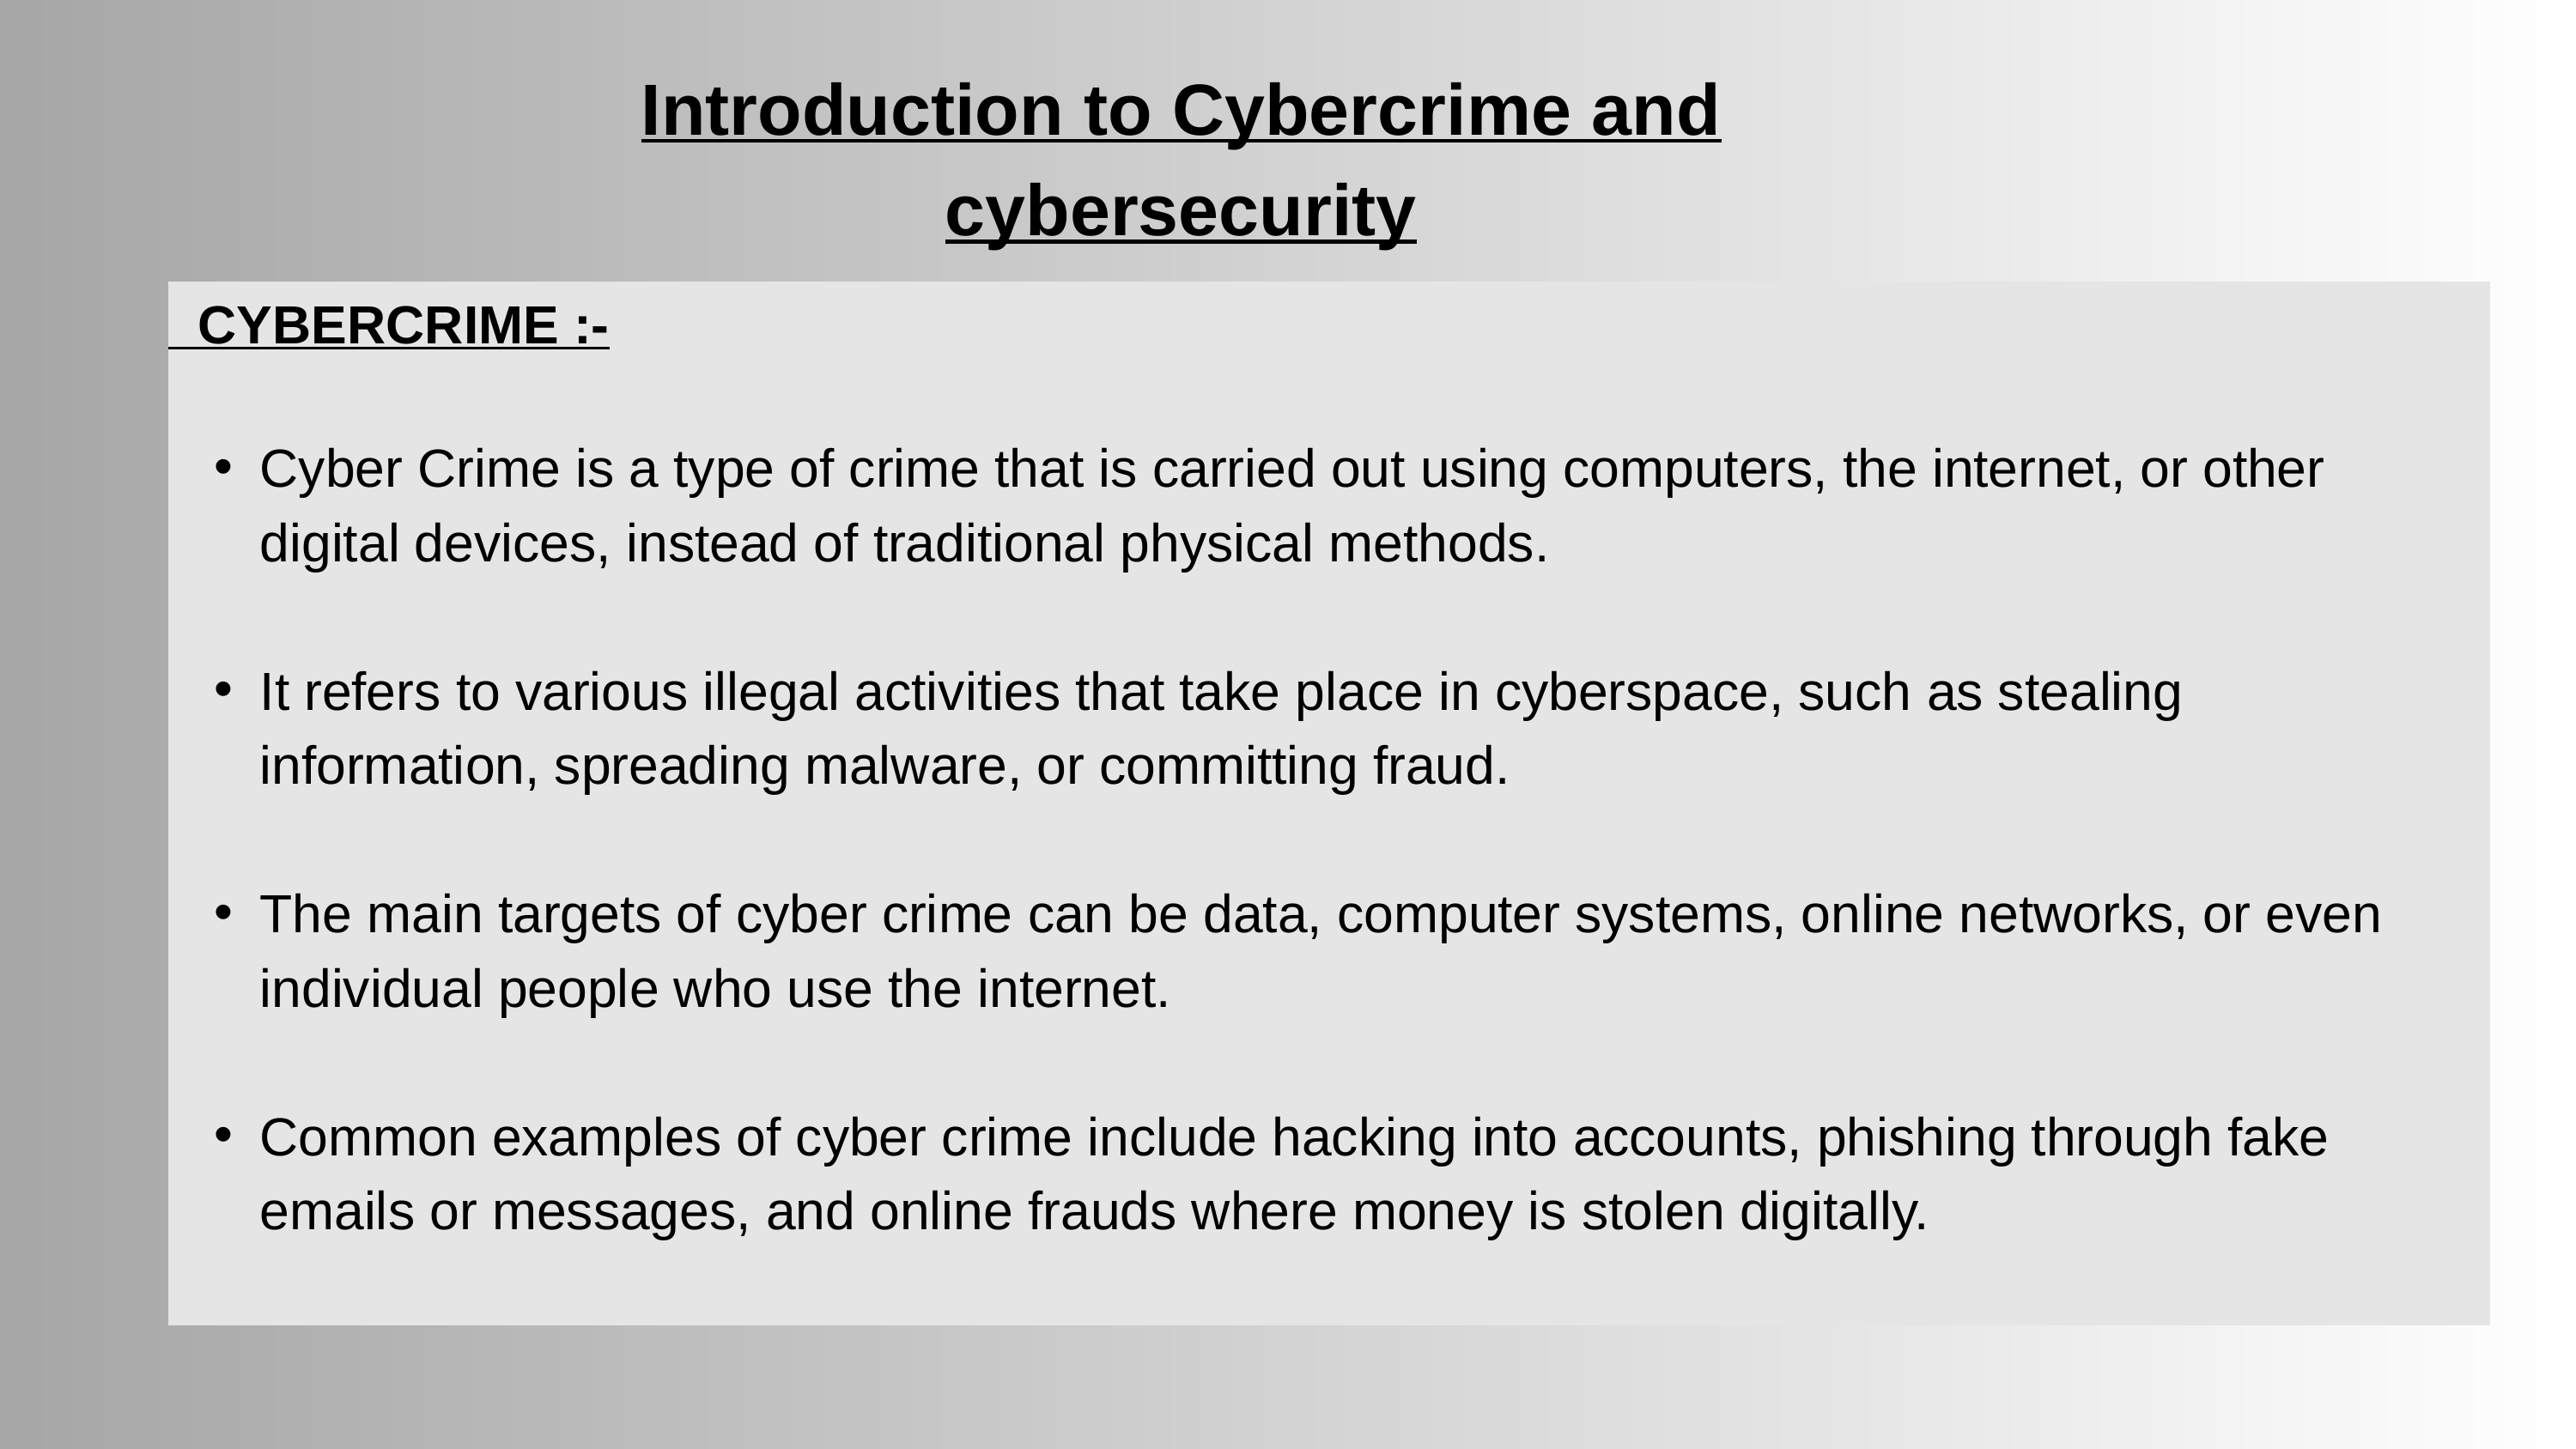

Introduction to Cybercrime and cybersecurity
  CYBERCRIME :-

Cyber Crime is a type of crime that is carried out using computers, the internet, or other digital devices, instead of traditional physical methods.

It refers to various illegal activities that take place in cyberspace, such as stealing information, spreading malware, or committing fraud.

The main targets of cyber crime can be data, computer systems, online networks, or even individual people who use the internet.

Common examples of cyber crime include hacking into accounts, phishing through fake emails or messages, and online frauds where money is stolen digitally.